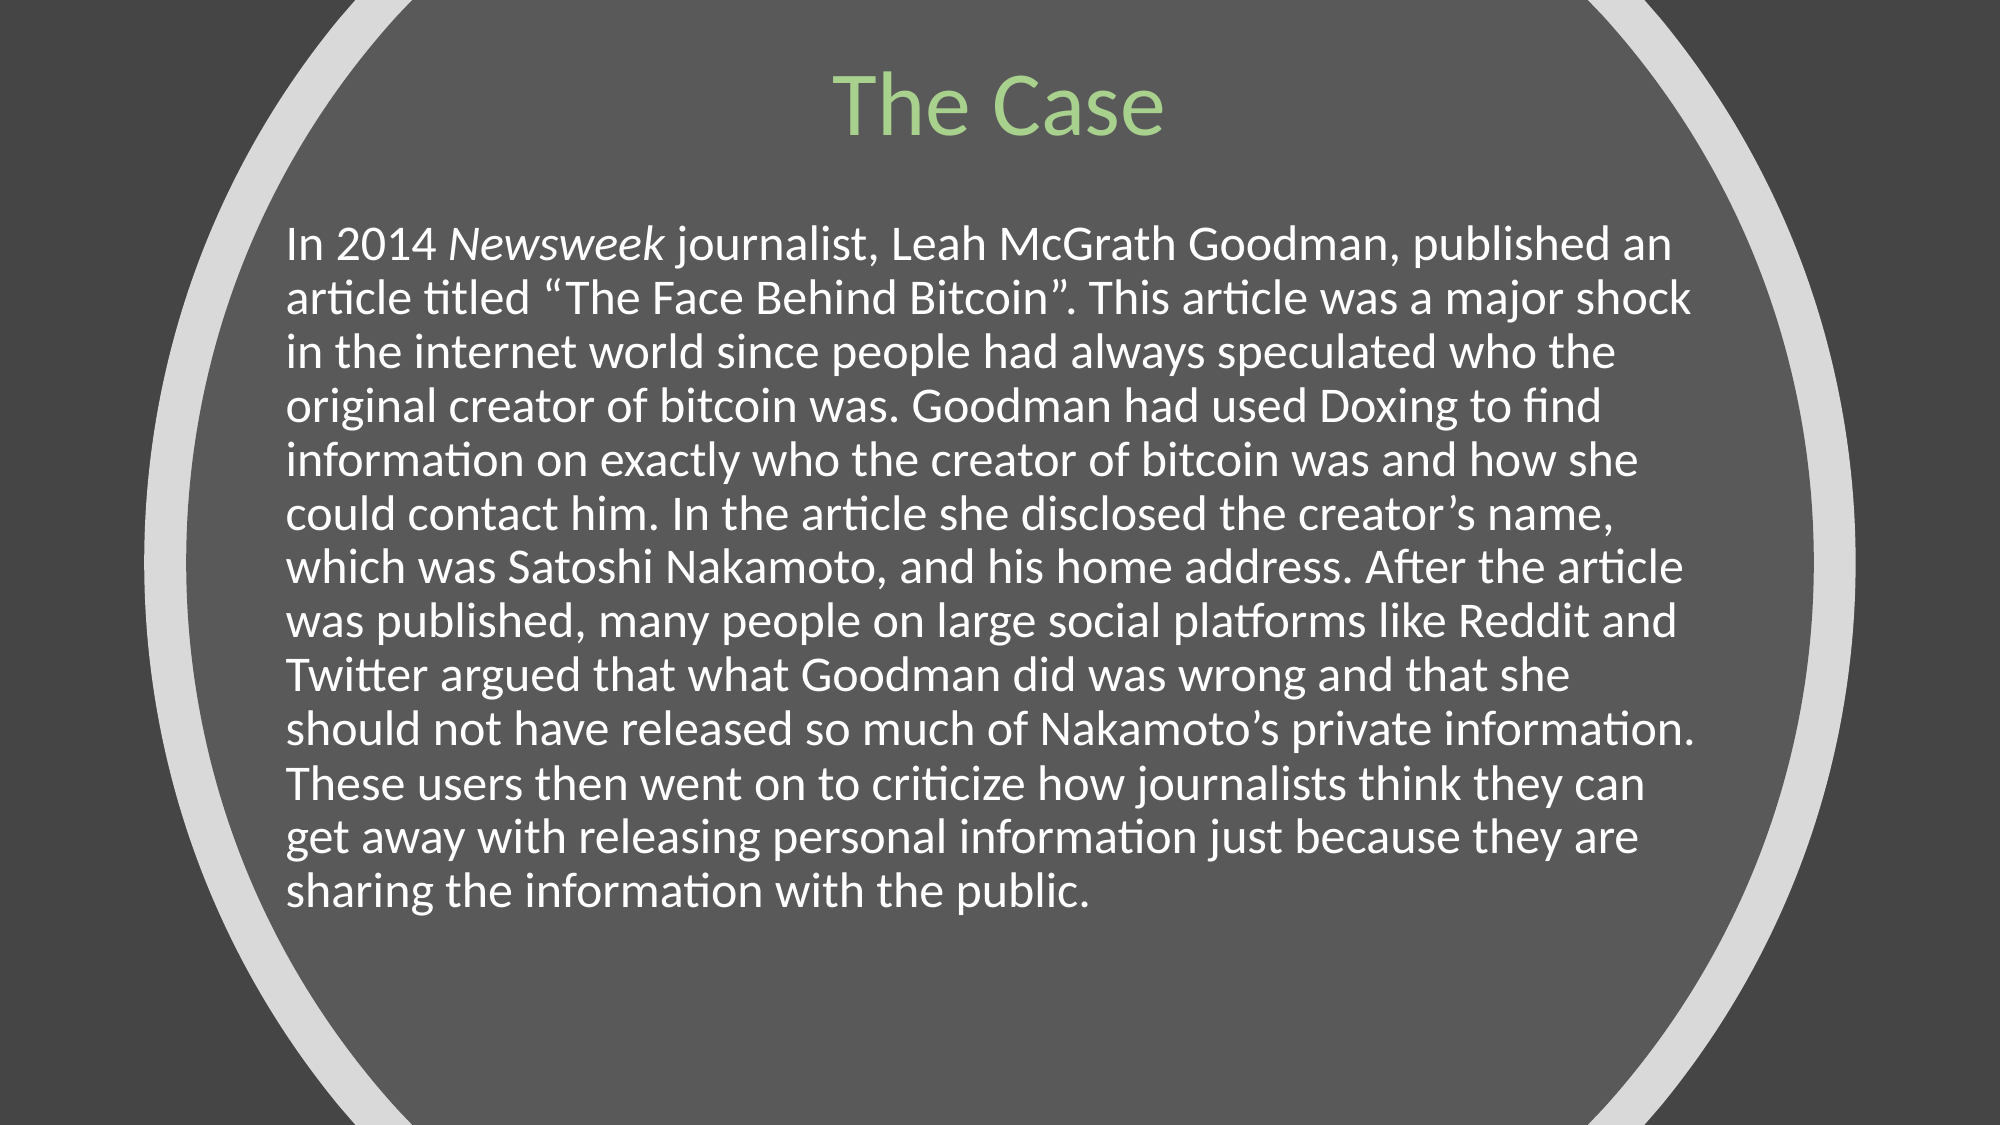

# The Case
In 2014 Newsweek journalist, Leah McGrath Goodman, published an article titled “The Face Behind Bitcoin”. This article was a major shock in the internet world since people had always speculated who the original creator of bitcoin was. Goodman had used Doxing to find information on exactly who the creator of bitcoin was and how she could contact him. In the article she disclosed the creator’s name, which was Satoshi Nakamoto, and his home address. After the article was published, many people on large social platforms like Reddit and Twitter argued that what Goodman did was wrong and that she should not have released so much of Nakamoto’s private information. These users then went on to criticize how journalists think they can get away with releasing personal information just because they are sharing the information with the public.